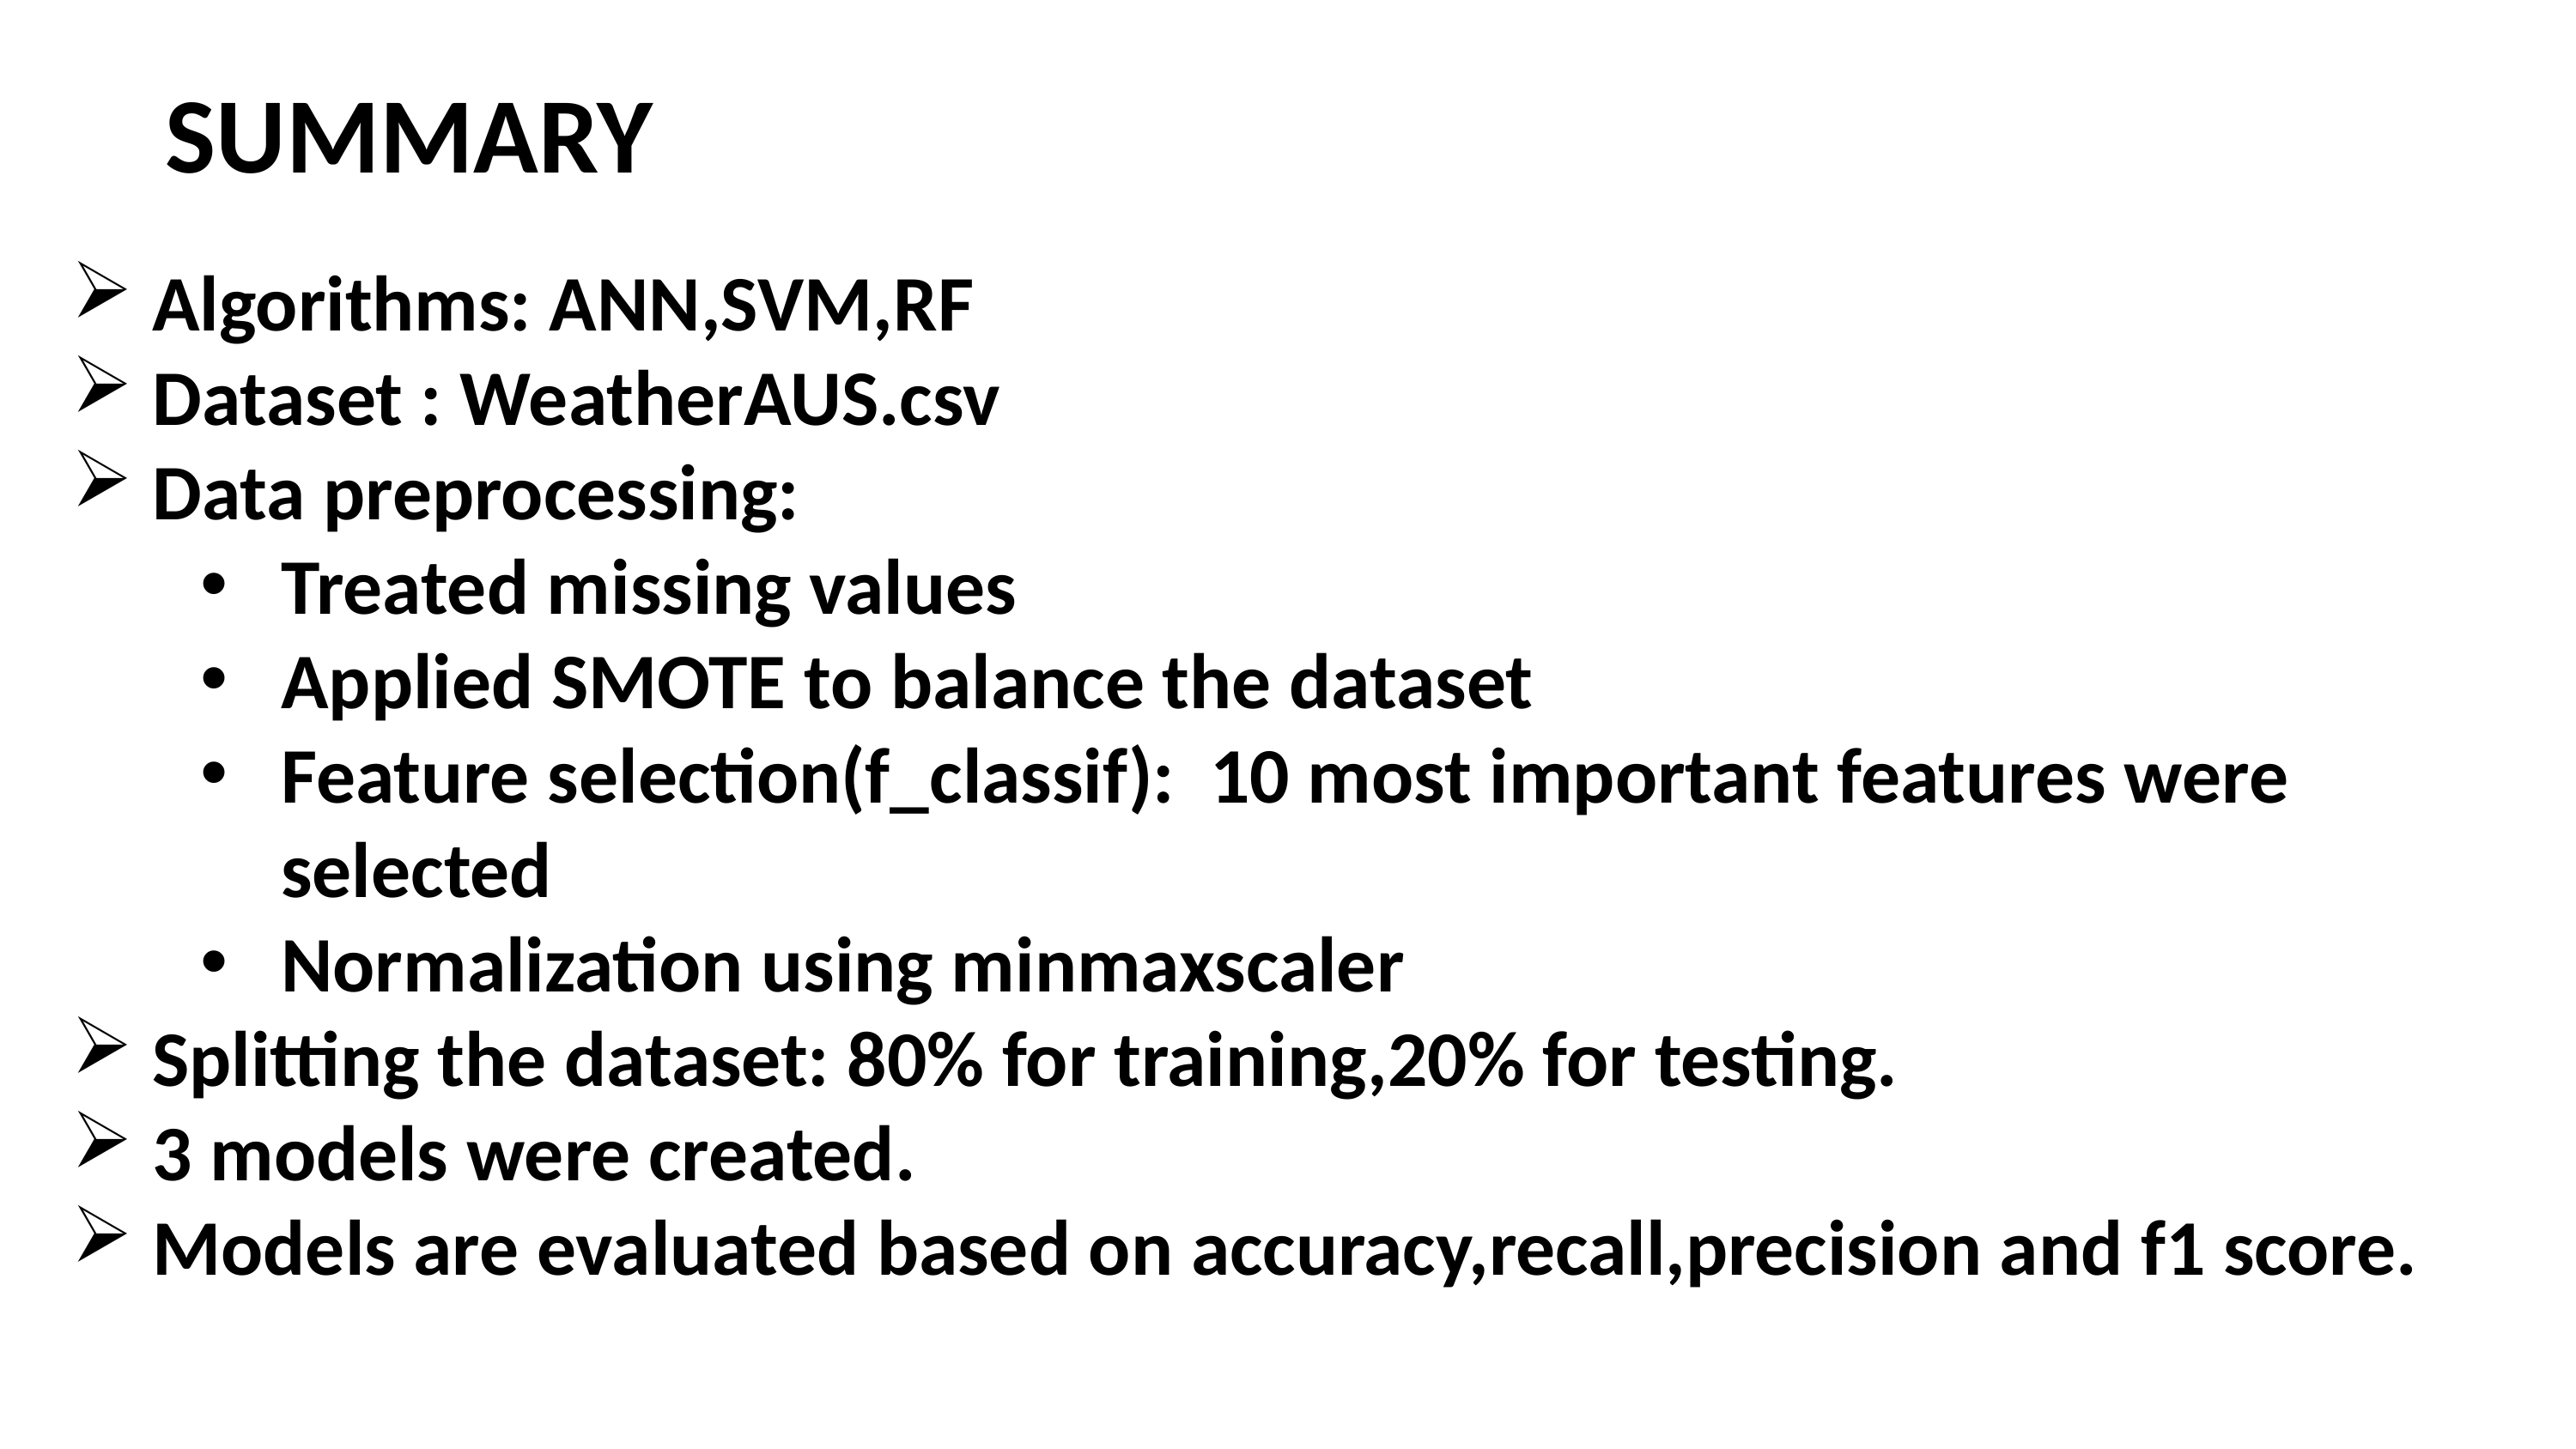

SUMMARY
Algorithms: ANN,SVM,RF
Dataset : WeatherAUS.csv
Data preprocessing:
Treated missing values
Applied SMOTE to balance the dataset
Feature selection(f_classif):  10 most important features were selected
Normalization using minmaxscaler
Splitting the dataset: 80% for training,20% for testing.
3 models were created.
Models are evaluated based on accuracy,recall,precision and f1 score.